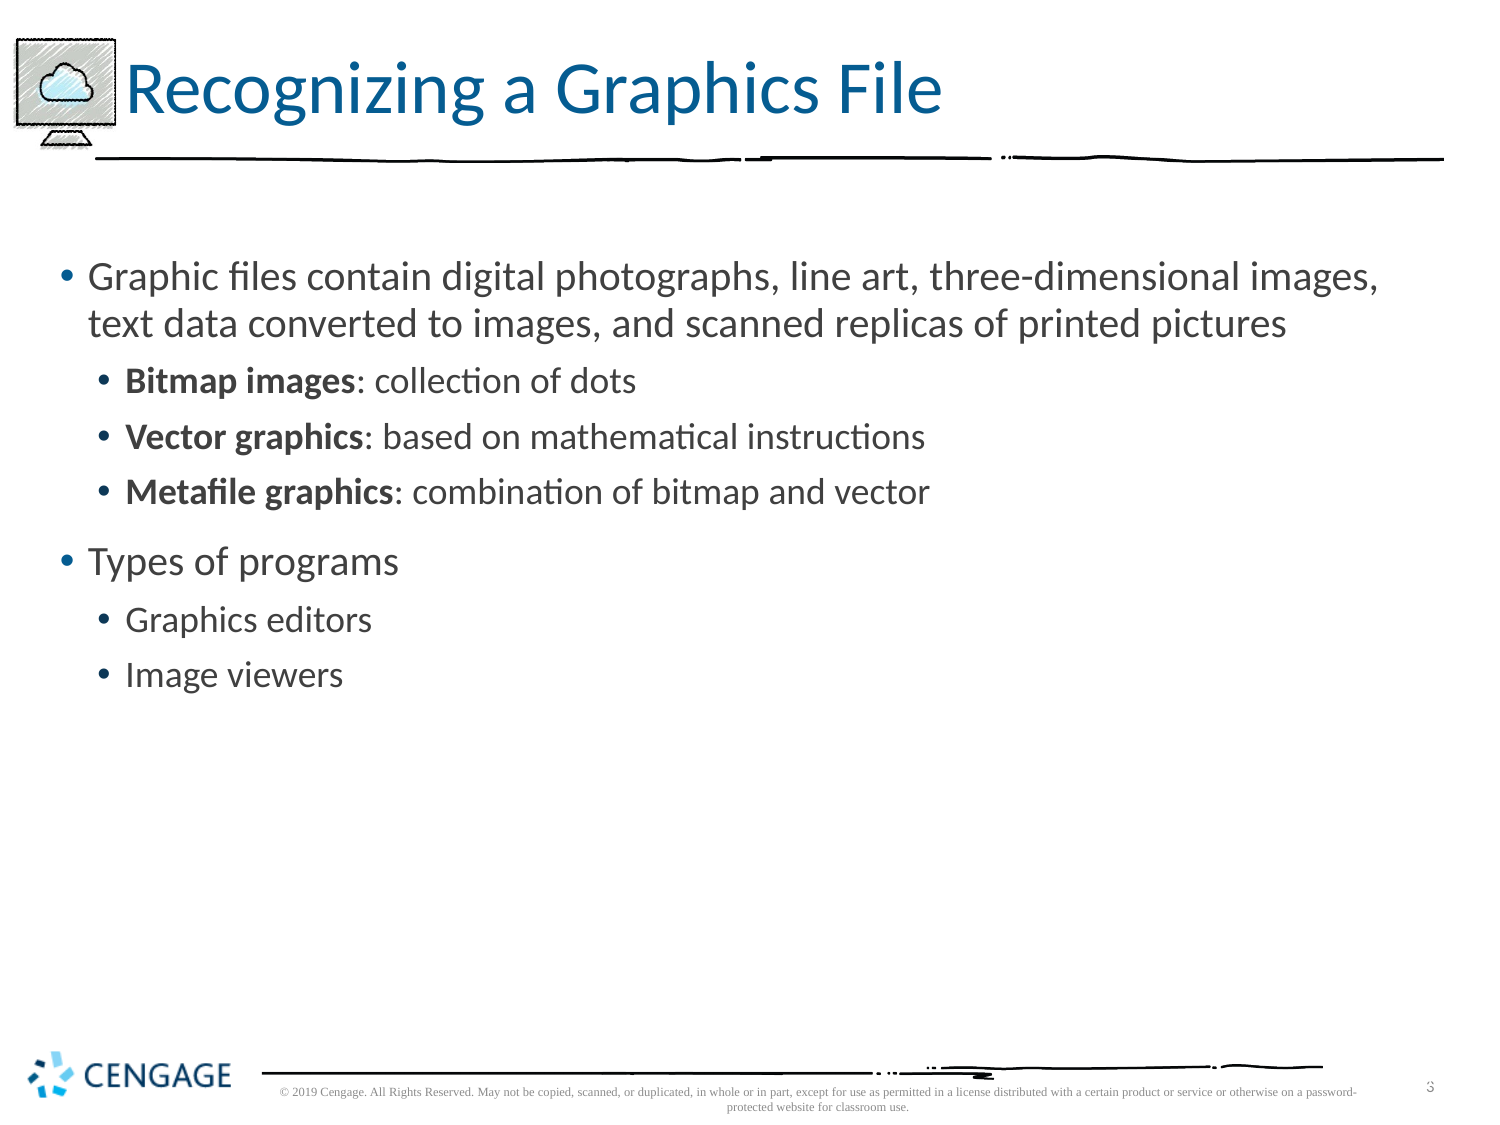

# Recognizing a Graphics File
Graphic files contain digital photographs, line art, three-dimensional images, text data converted to images, and scanned replicas of printed pictures
Bitmap images: collection of dots
Vector graphics: based on mathematical instructions
Metafile graphics: combination of bitmap and vector
Types of programs
Graphics editors
Image viewers
3
© 2019 Cengage. All Rights Reserved. May not be copied, scanned, or duplicated, in whole or in part, except for use as permitted in a license distributed with a certain product or service or otherwise on a password-protected website for classroom use.